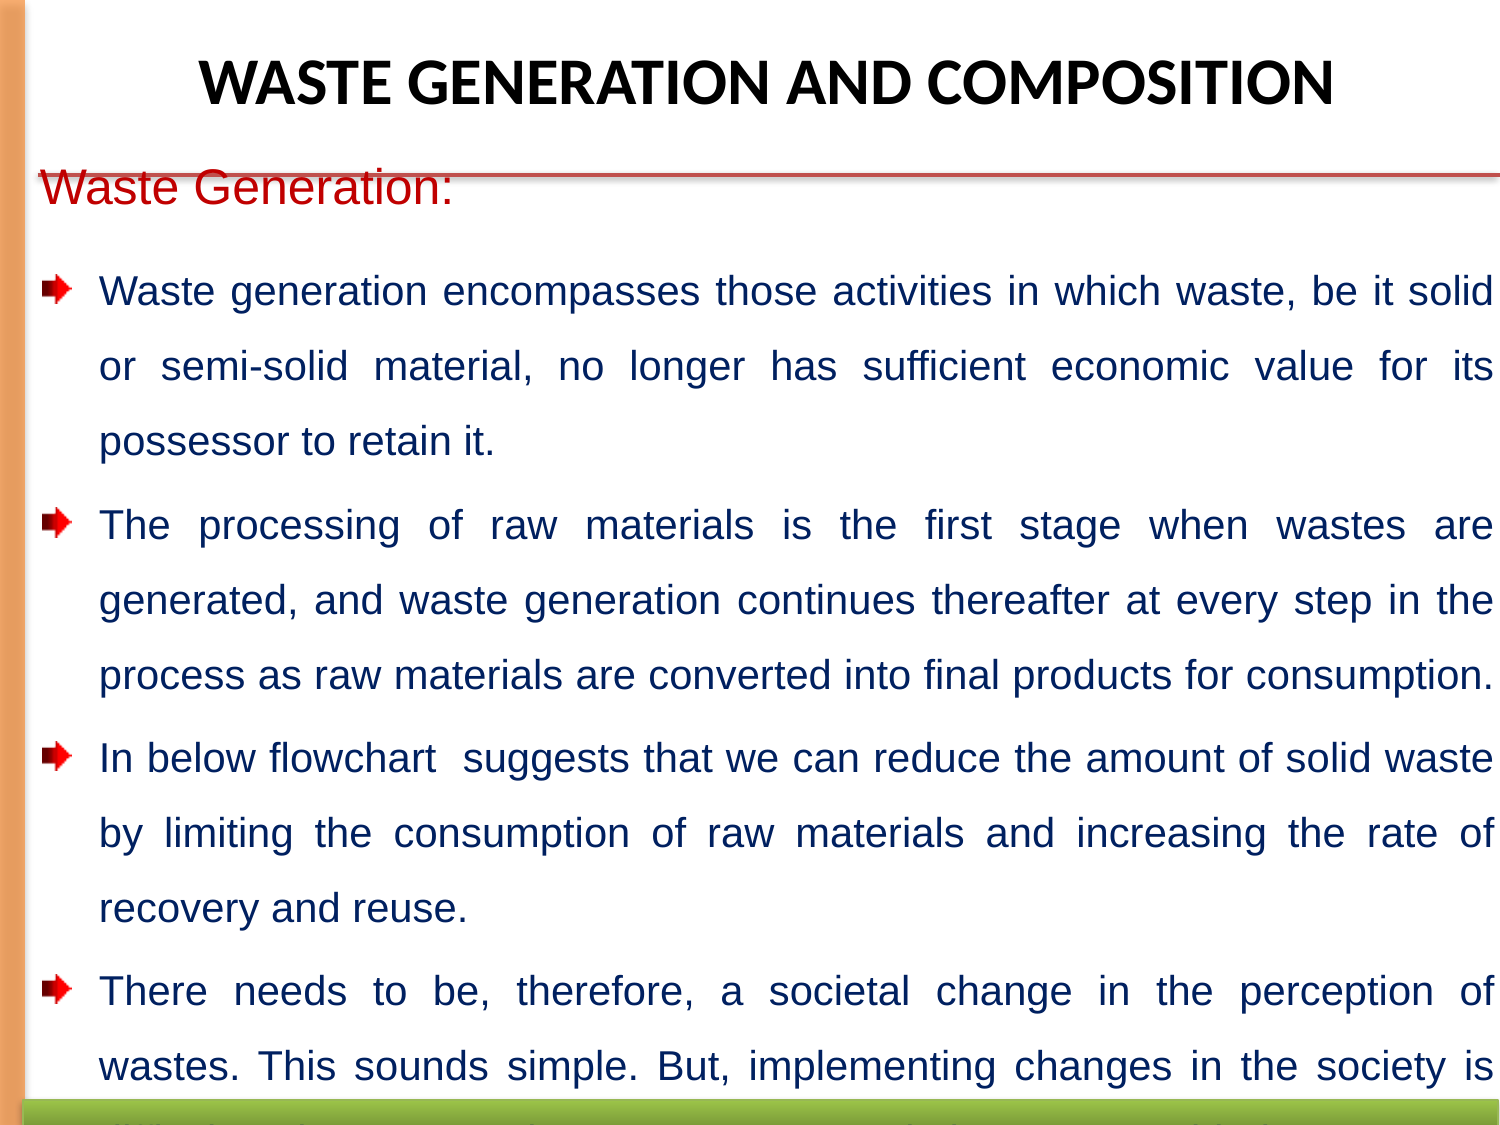

WASTE GENERATION AND COMPOSITION
Waste Generation:
Waste generation encompasses those activities in which waste, be it solid or semi-solid material, no longer has sufficient economic value for its possessor to retain it.
The processing of raw materials is the first stage when wastes are generated, and waste generation continues thereafter at every step in the process as raw materials are converted into final products for consumption.
In below flowchart  suggests that we can reduce the amount of solid waste by limiting the consumption of raw materials and increasing the rate of recovery and reuse.
There needs to be, therefore, a societal change in the perception of wastes. This sounds simple. But, implementing changes in the society is difficult, unless appropriate management solutions are provided.